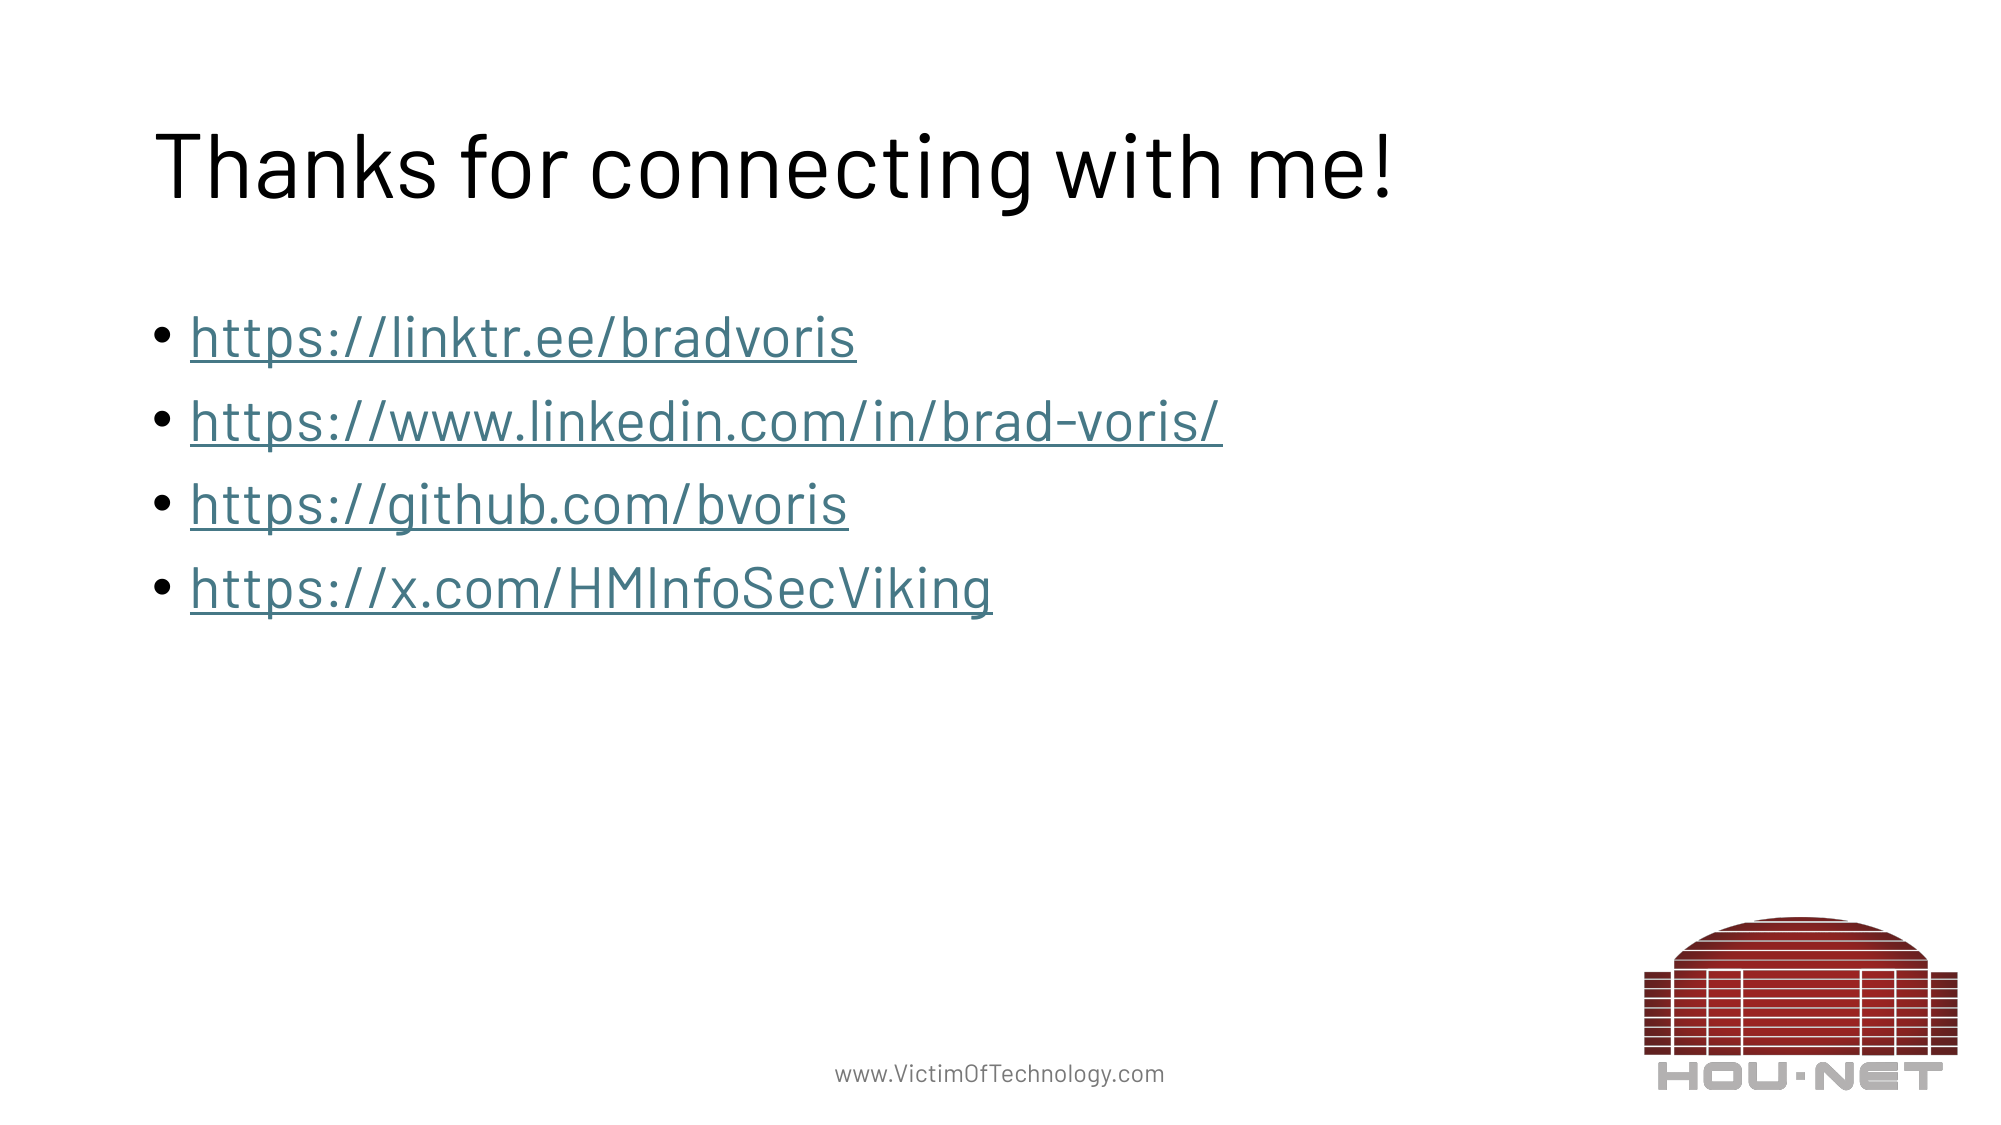

# Thanks for connecting with me!
https://linktr.ee/bradvoris
https://www.linkedin.com/in/brad-voris/
https://github.com/bvoris
https://x.com/HMInfoSecViking

www.VictimOfTechnology.com